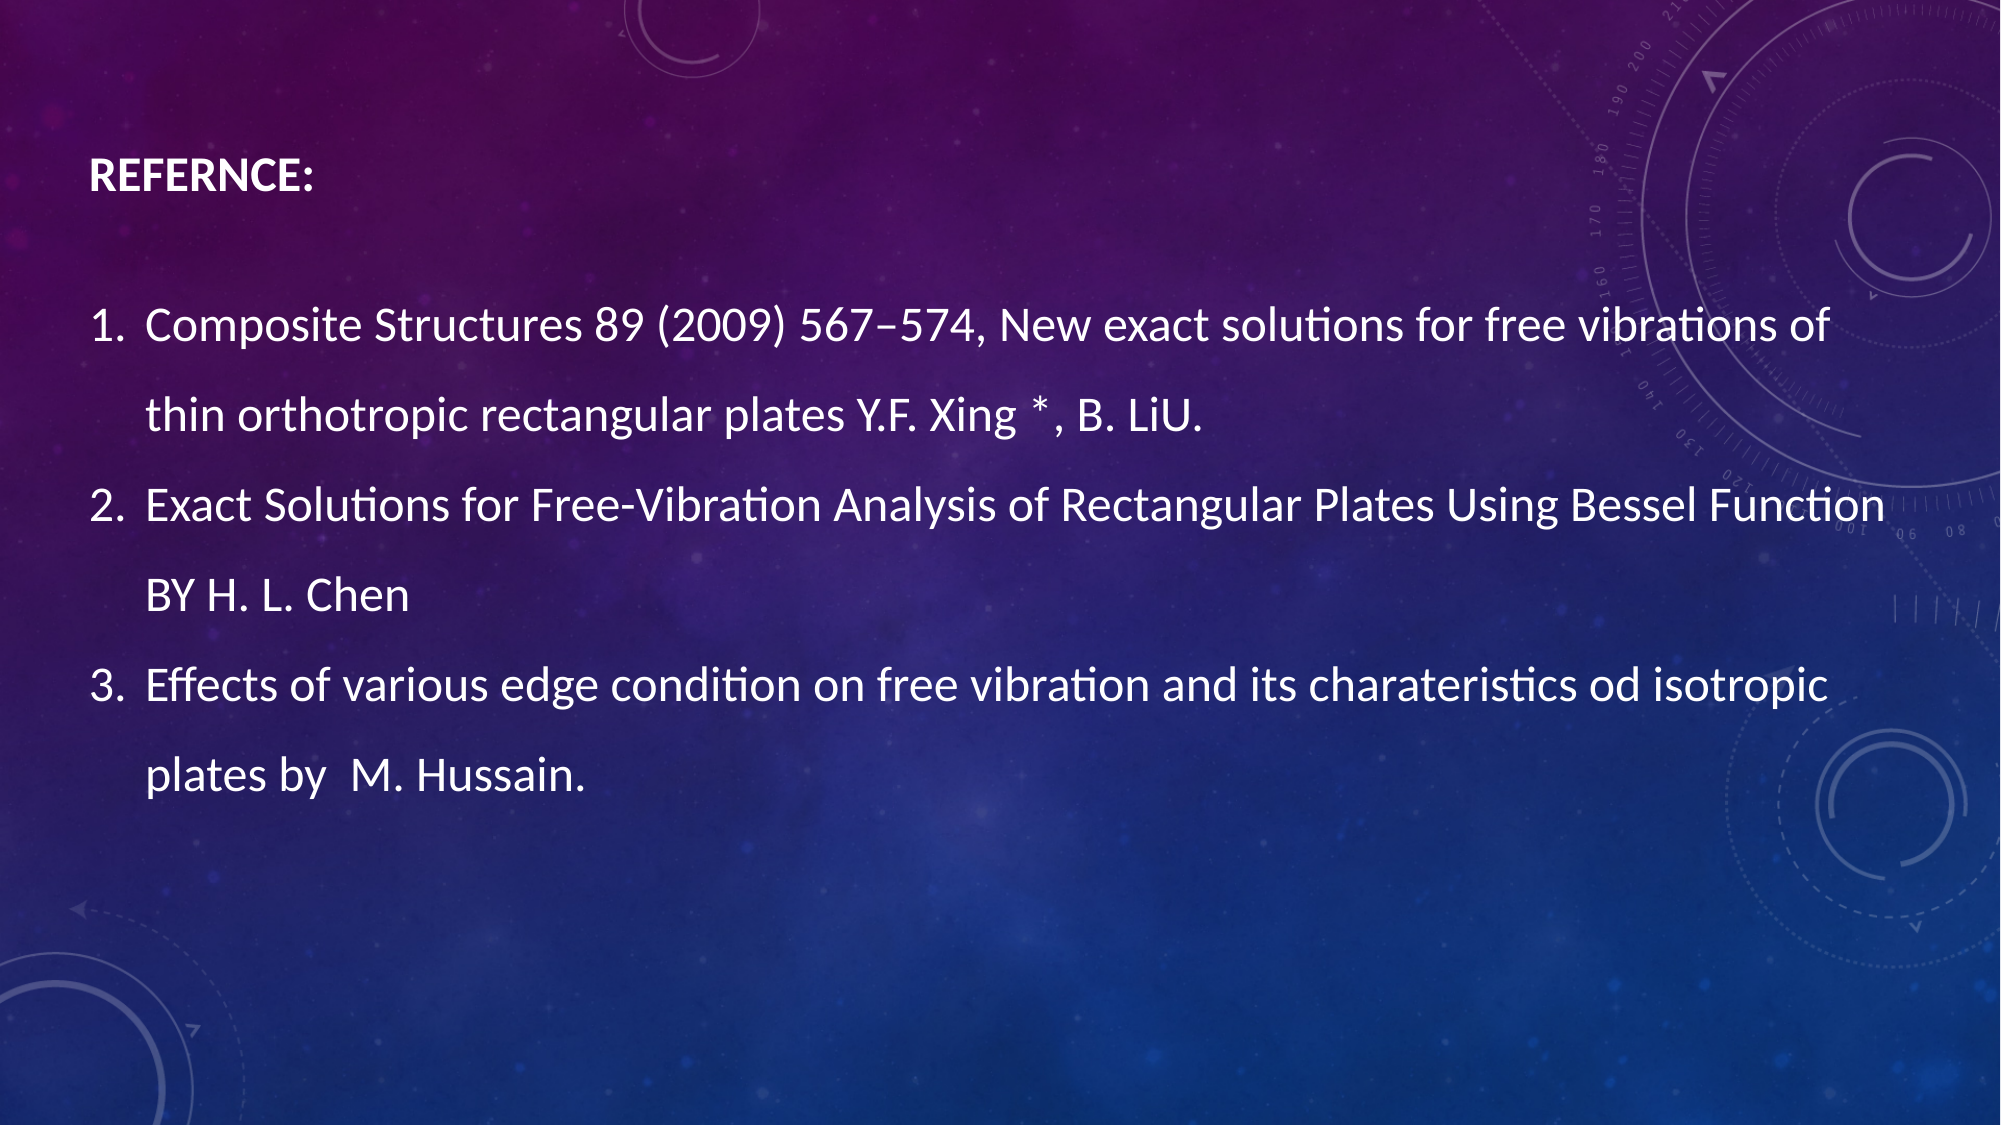

REFERNCE:

Composite Structures 89 (2009) 567–574, New exact solutions for free vibrations of thin orthotropic rectangular plates Y.F. Xing *, B. LiU.
Exact Solutions for Free-Vibration Analysis of Rectangular Plates Using Bessel Function BY H. L. Chen
Effects of various edge condition on free vibration and its charateristics od isotropic plates by  M. Hussain.